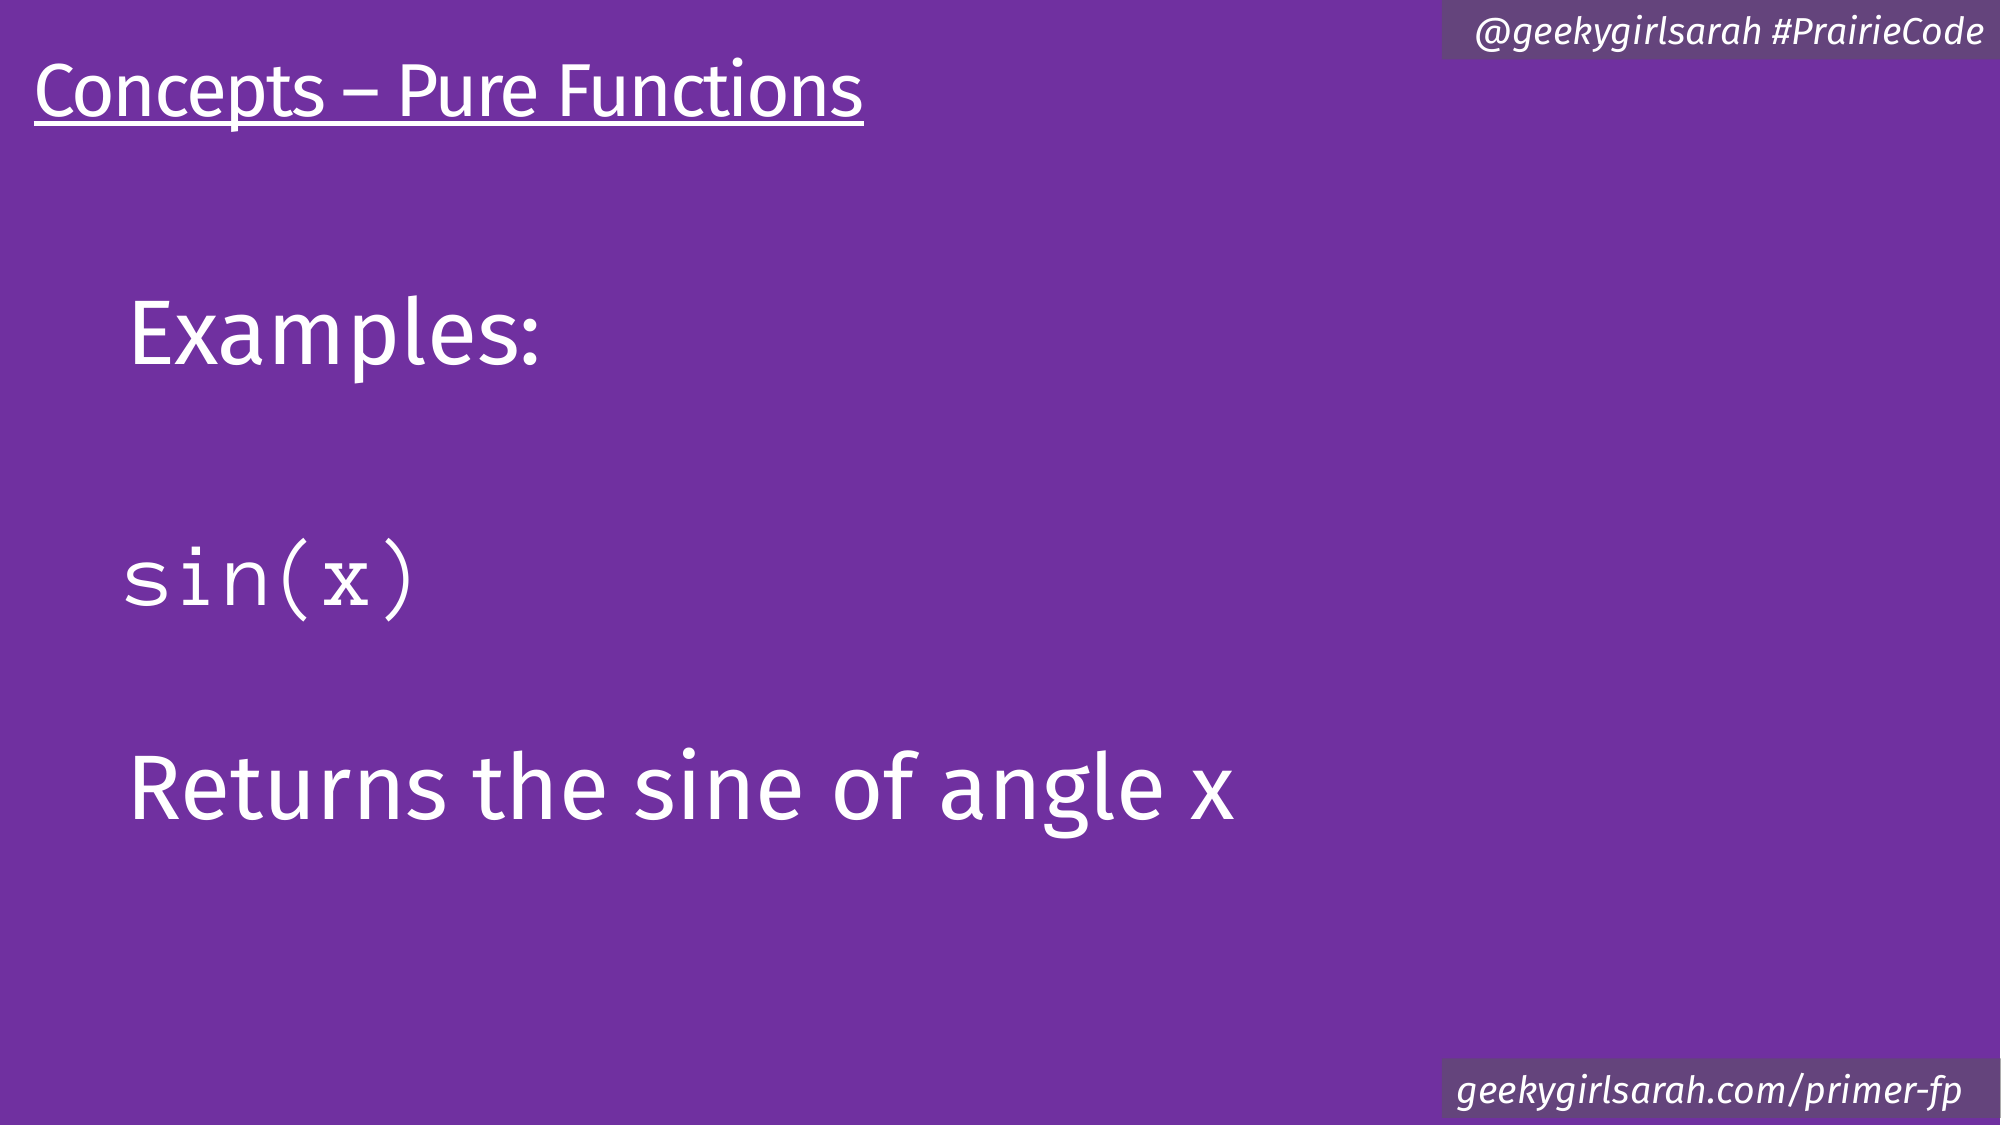

# Concepts – Pure Functions
Examples:

sin(x)
Returns the sine of angle x